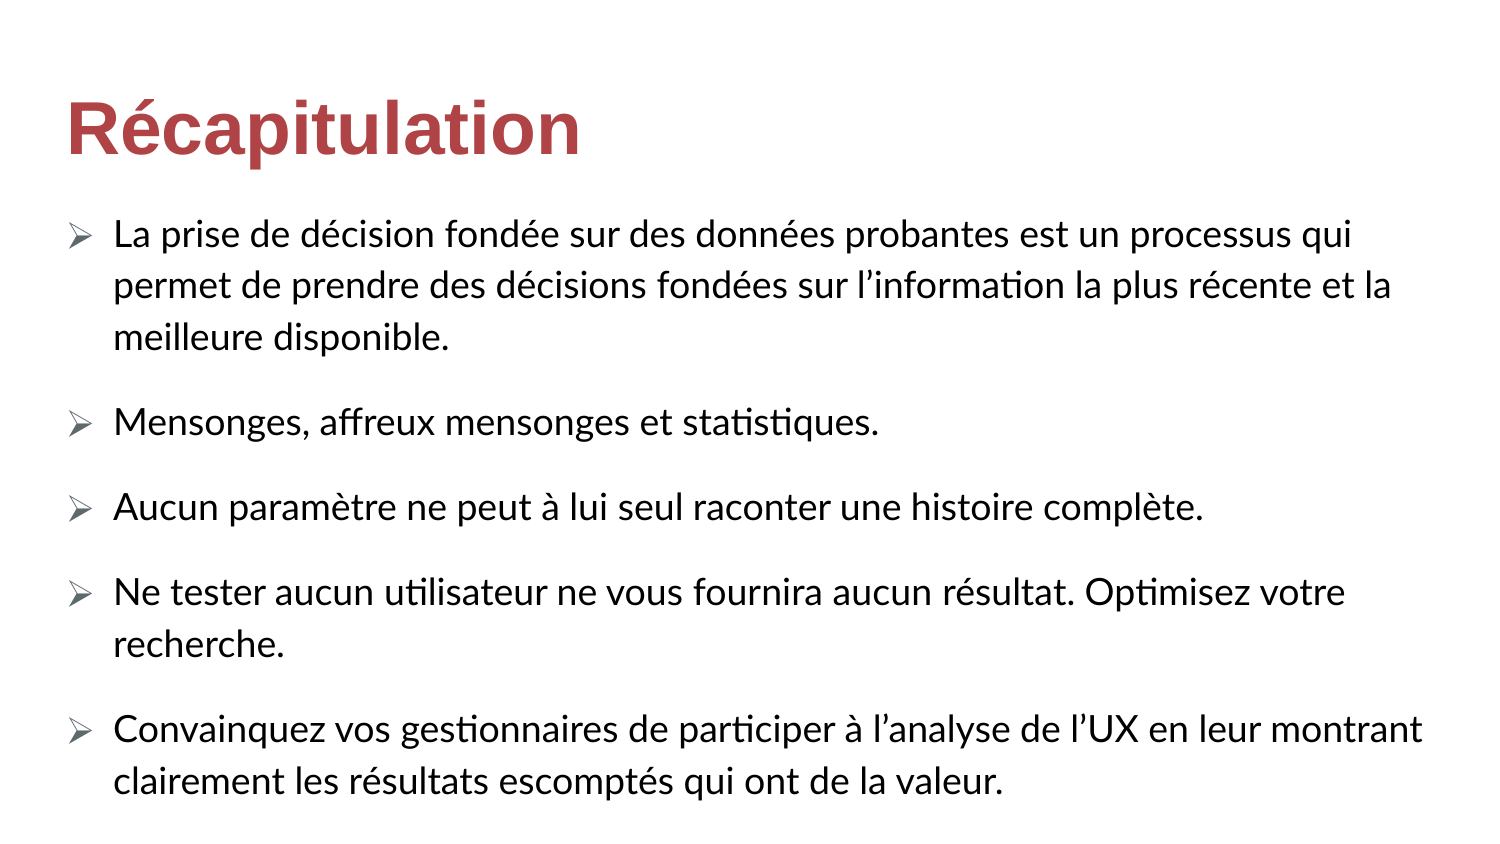

# Récapitulation
La prise de décision fondée sur des données probantes est un processus qui permet de prendre des décisions fondées sur l’information la plus récente et la meilleure disponible.
Mensonges, affreux mensonges et statistiques.
Aucun paramètre ne peut à lui seul raconter une histoire complète.
Ne tester aucun utilisateur ne vous fournira aucun résultat. Optimisez votre recherche.
Convainquez vos gestionnaires de participer à l’analyse de l’UX en leur montrant clairement les résultats escomptés qui ont de la valeur.